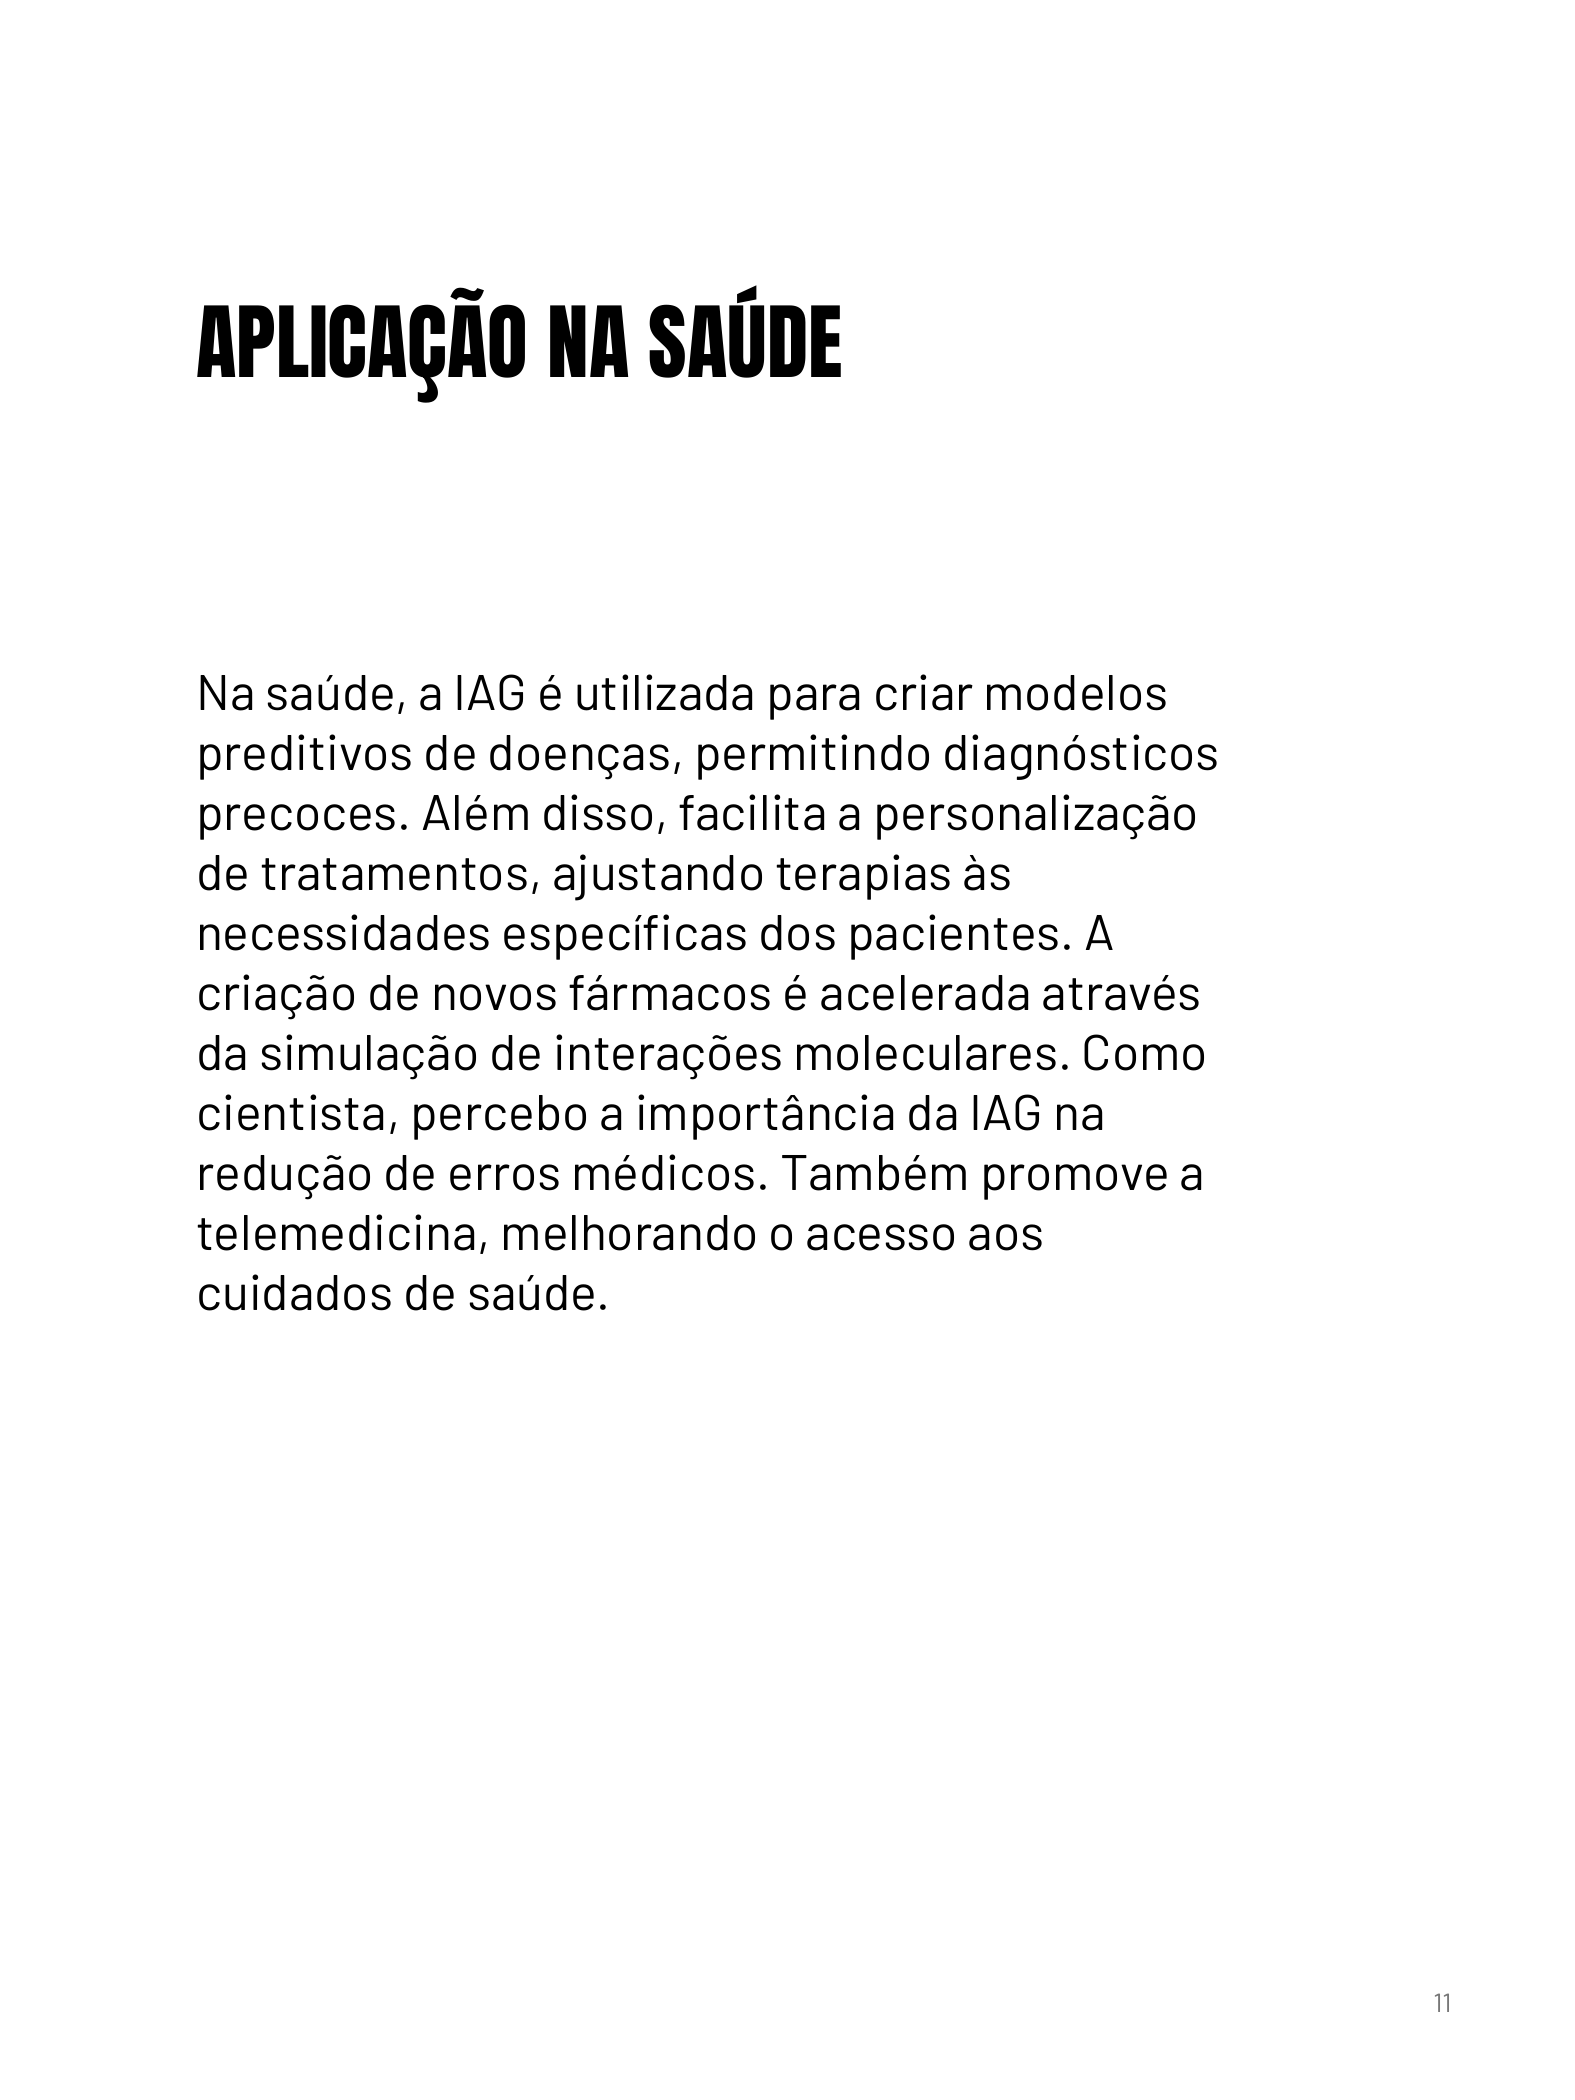

APLICAÇÃO NA SAÚDE
Na saúde, a IAG é utilizada para criar modelos preditivos de doenças, permitindo diagnósticos precoces. Além disso, facilita a personalização de tratamentos, ajustando terapias às necessidades específicas dos pacientes. A criação de novos fármacos é acelerada através da simulação de interações moleculares. Como cientista, percebo a importância da IAG na redução de erros médicos. Também promove a telemedicina, melhorando o acesso aos cuidados de saúde.
11